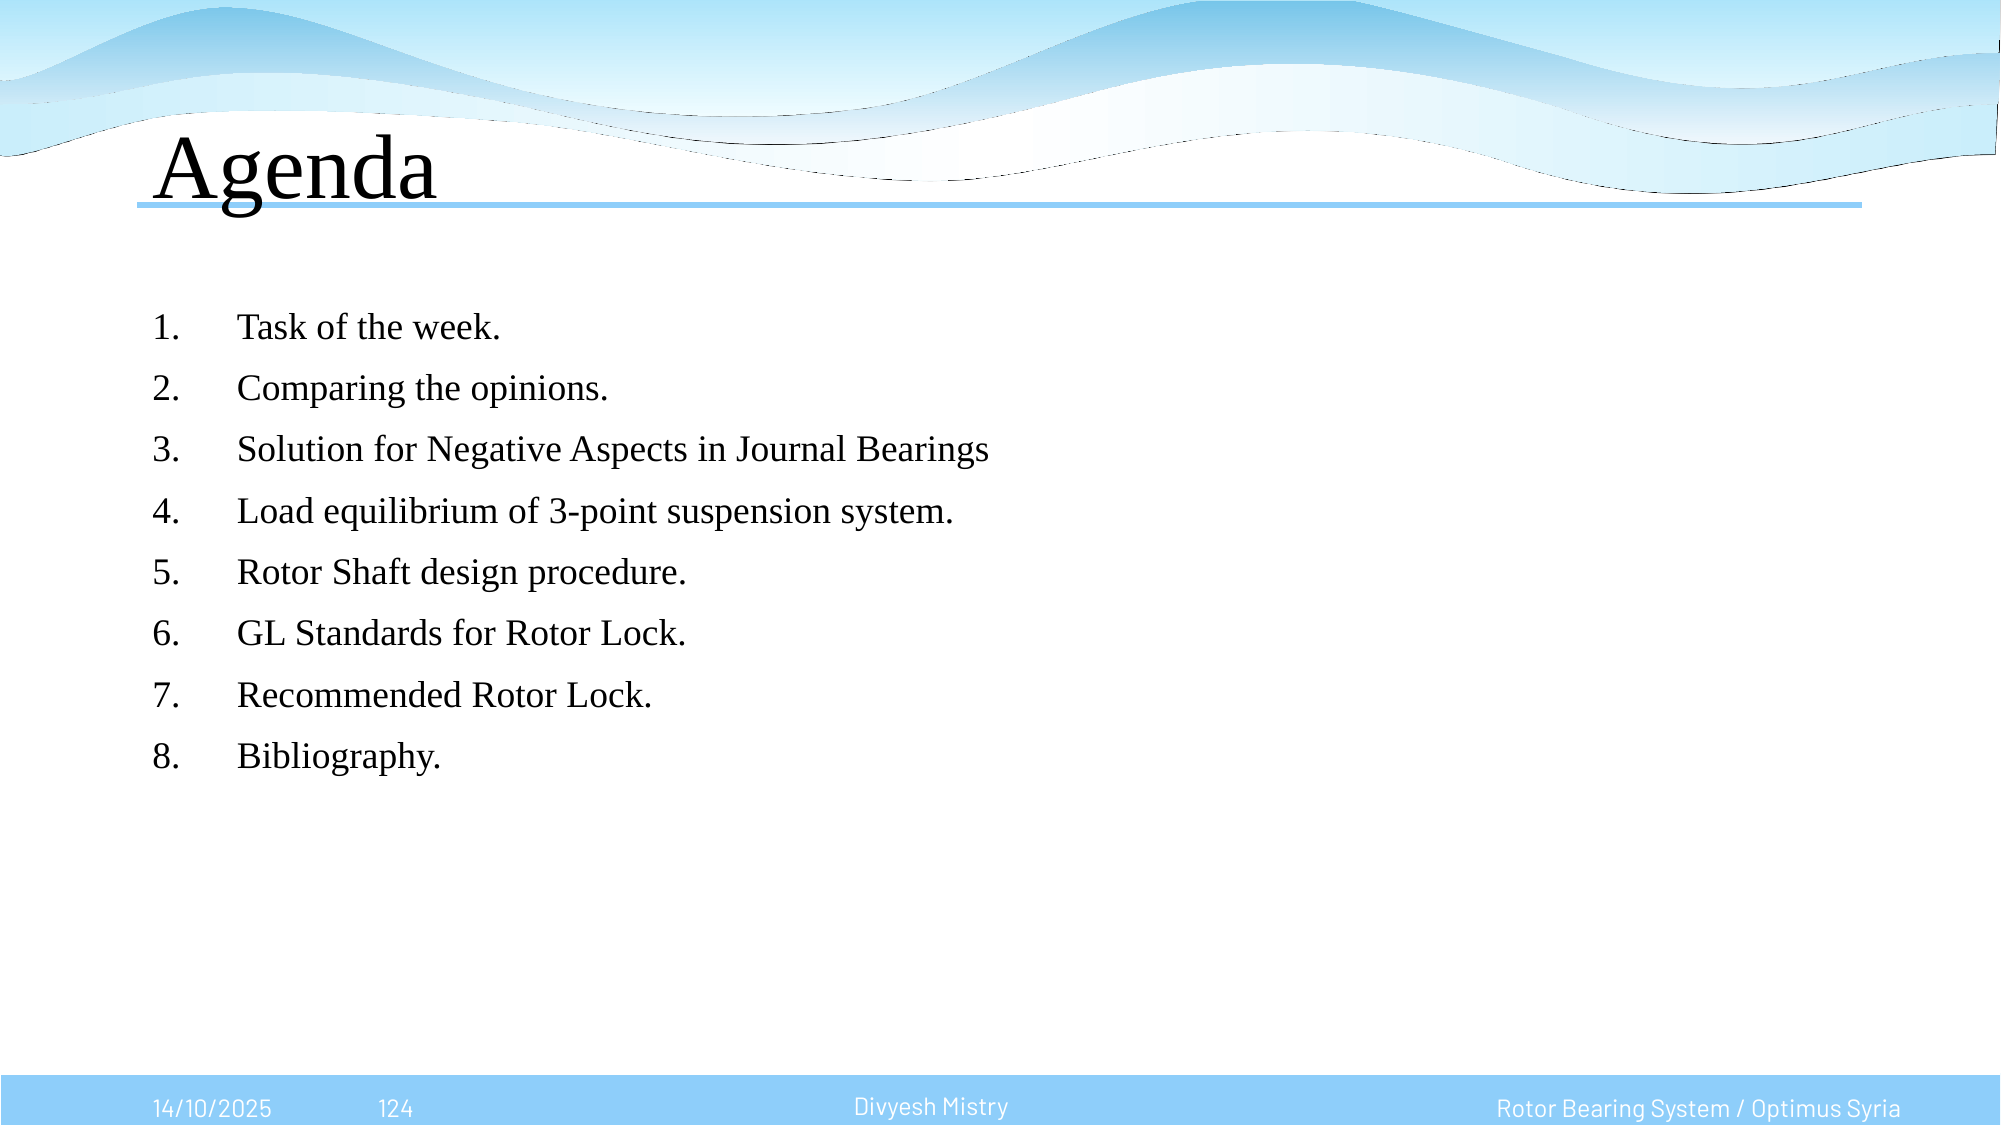

# Agenda
Task of the week.
Comparing the opinions.
Solution for Negative Aspects in Journal Bearings
Load equilibrium of 3-point suspension system.
Rotor Shaft design procedure.
GL Standards for Rotor Lock.
Recommended Rotor Lock.
Bibliography.

14/10/2025
124
Divyesh Mistry
Rotor Bearing System / Optimus Syria